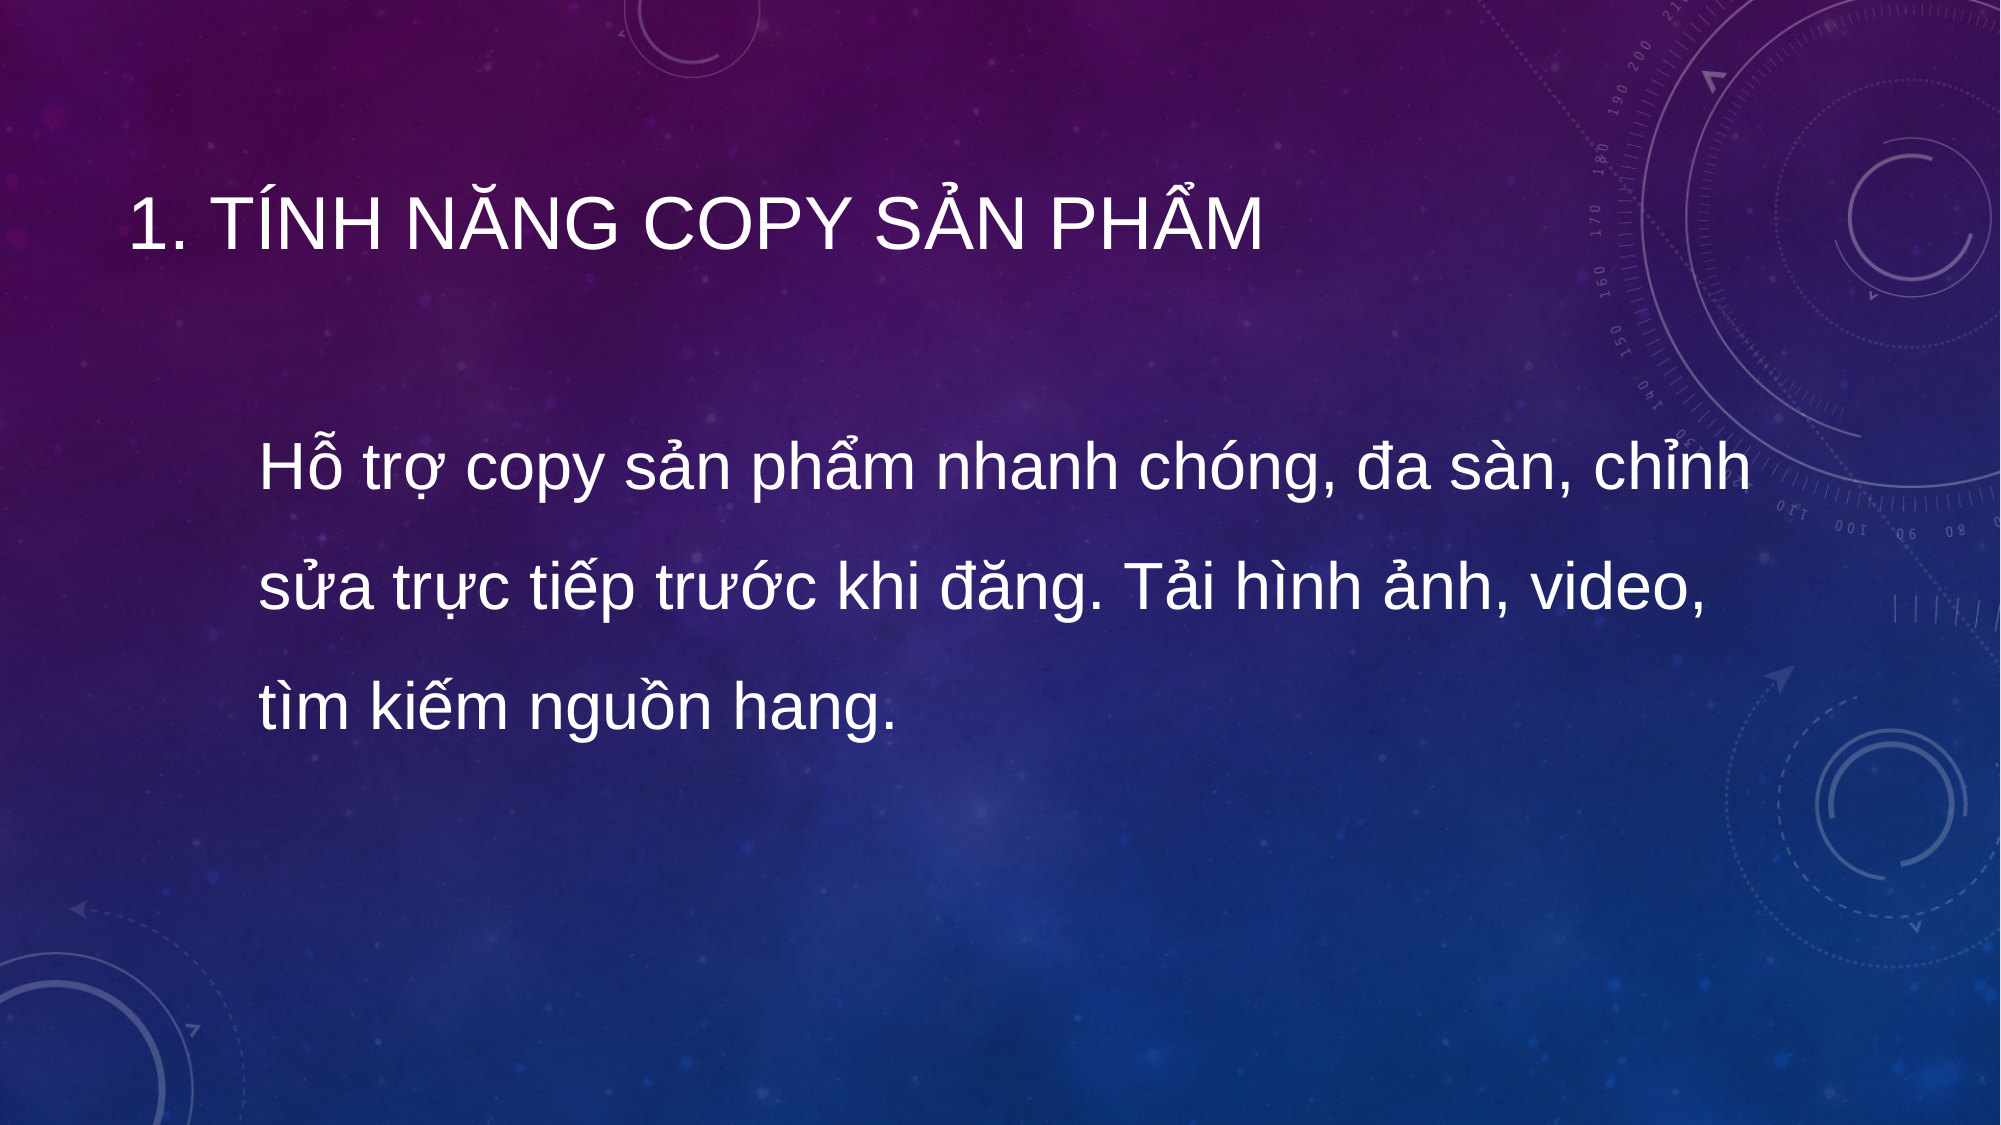

# 1. TÍNH NĂNG COPY SẢN PHẨM
Hỗ trợ copy sản phẩm nhanh chóng, đa sàn, chỉnh sửa trực tiếp trước khi đăng. Tải hình ảnh, video, tìm kiếm nguồn hang.